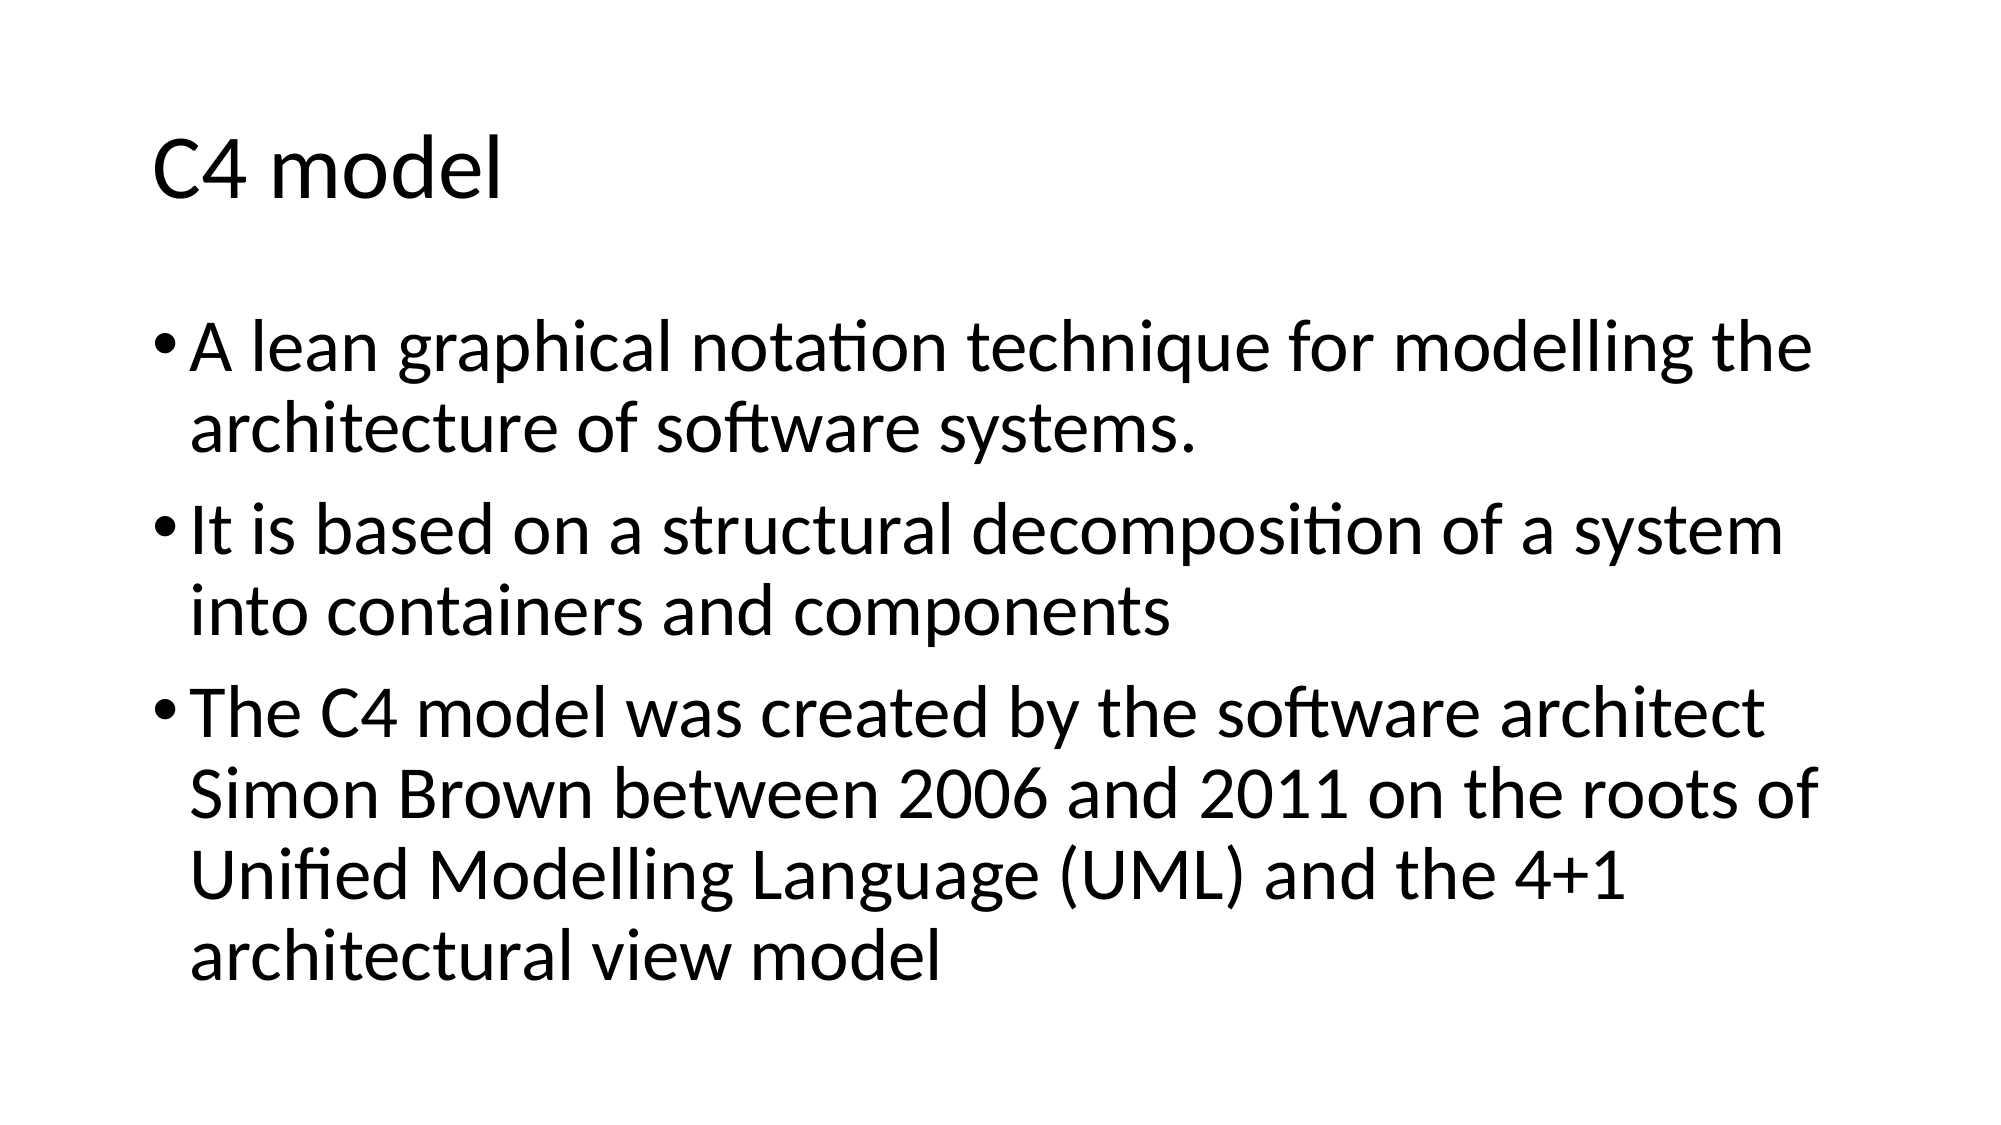

# C4 model
A lean graphical notation technique for modelling the architecture of software systems.
It is based on a structural decomposition of a system into containers and components
The C4 model was created by the software architect Simon Brown between 2006 and 2011 on the roots of Unified Modelling Language (UML) and the 4+1 architectural view model